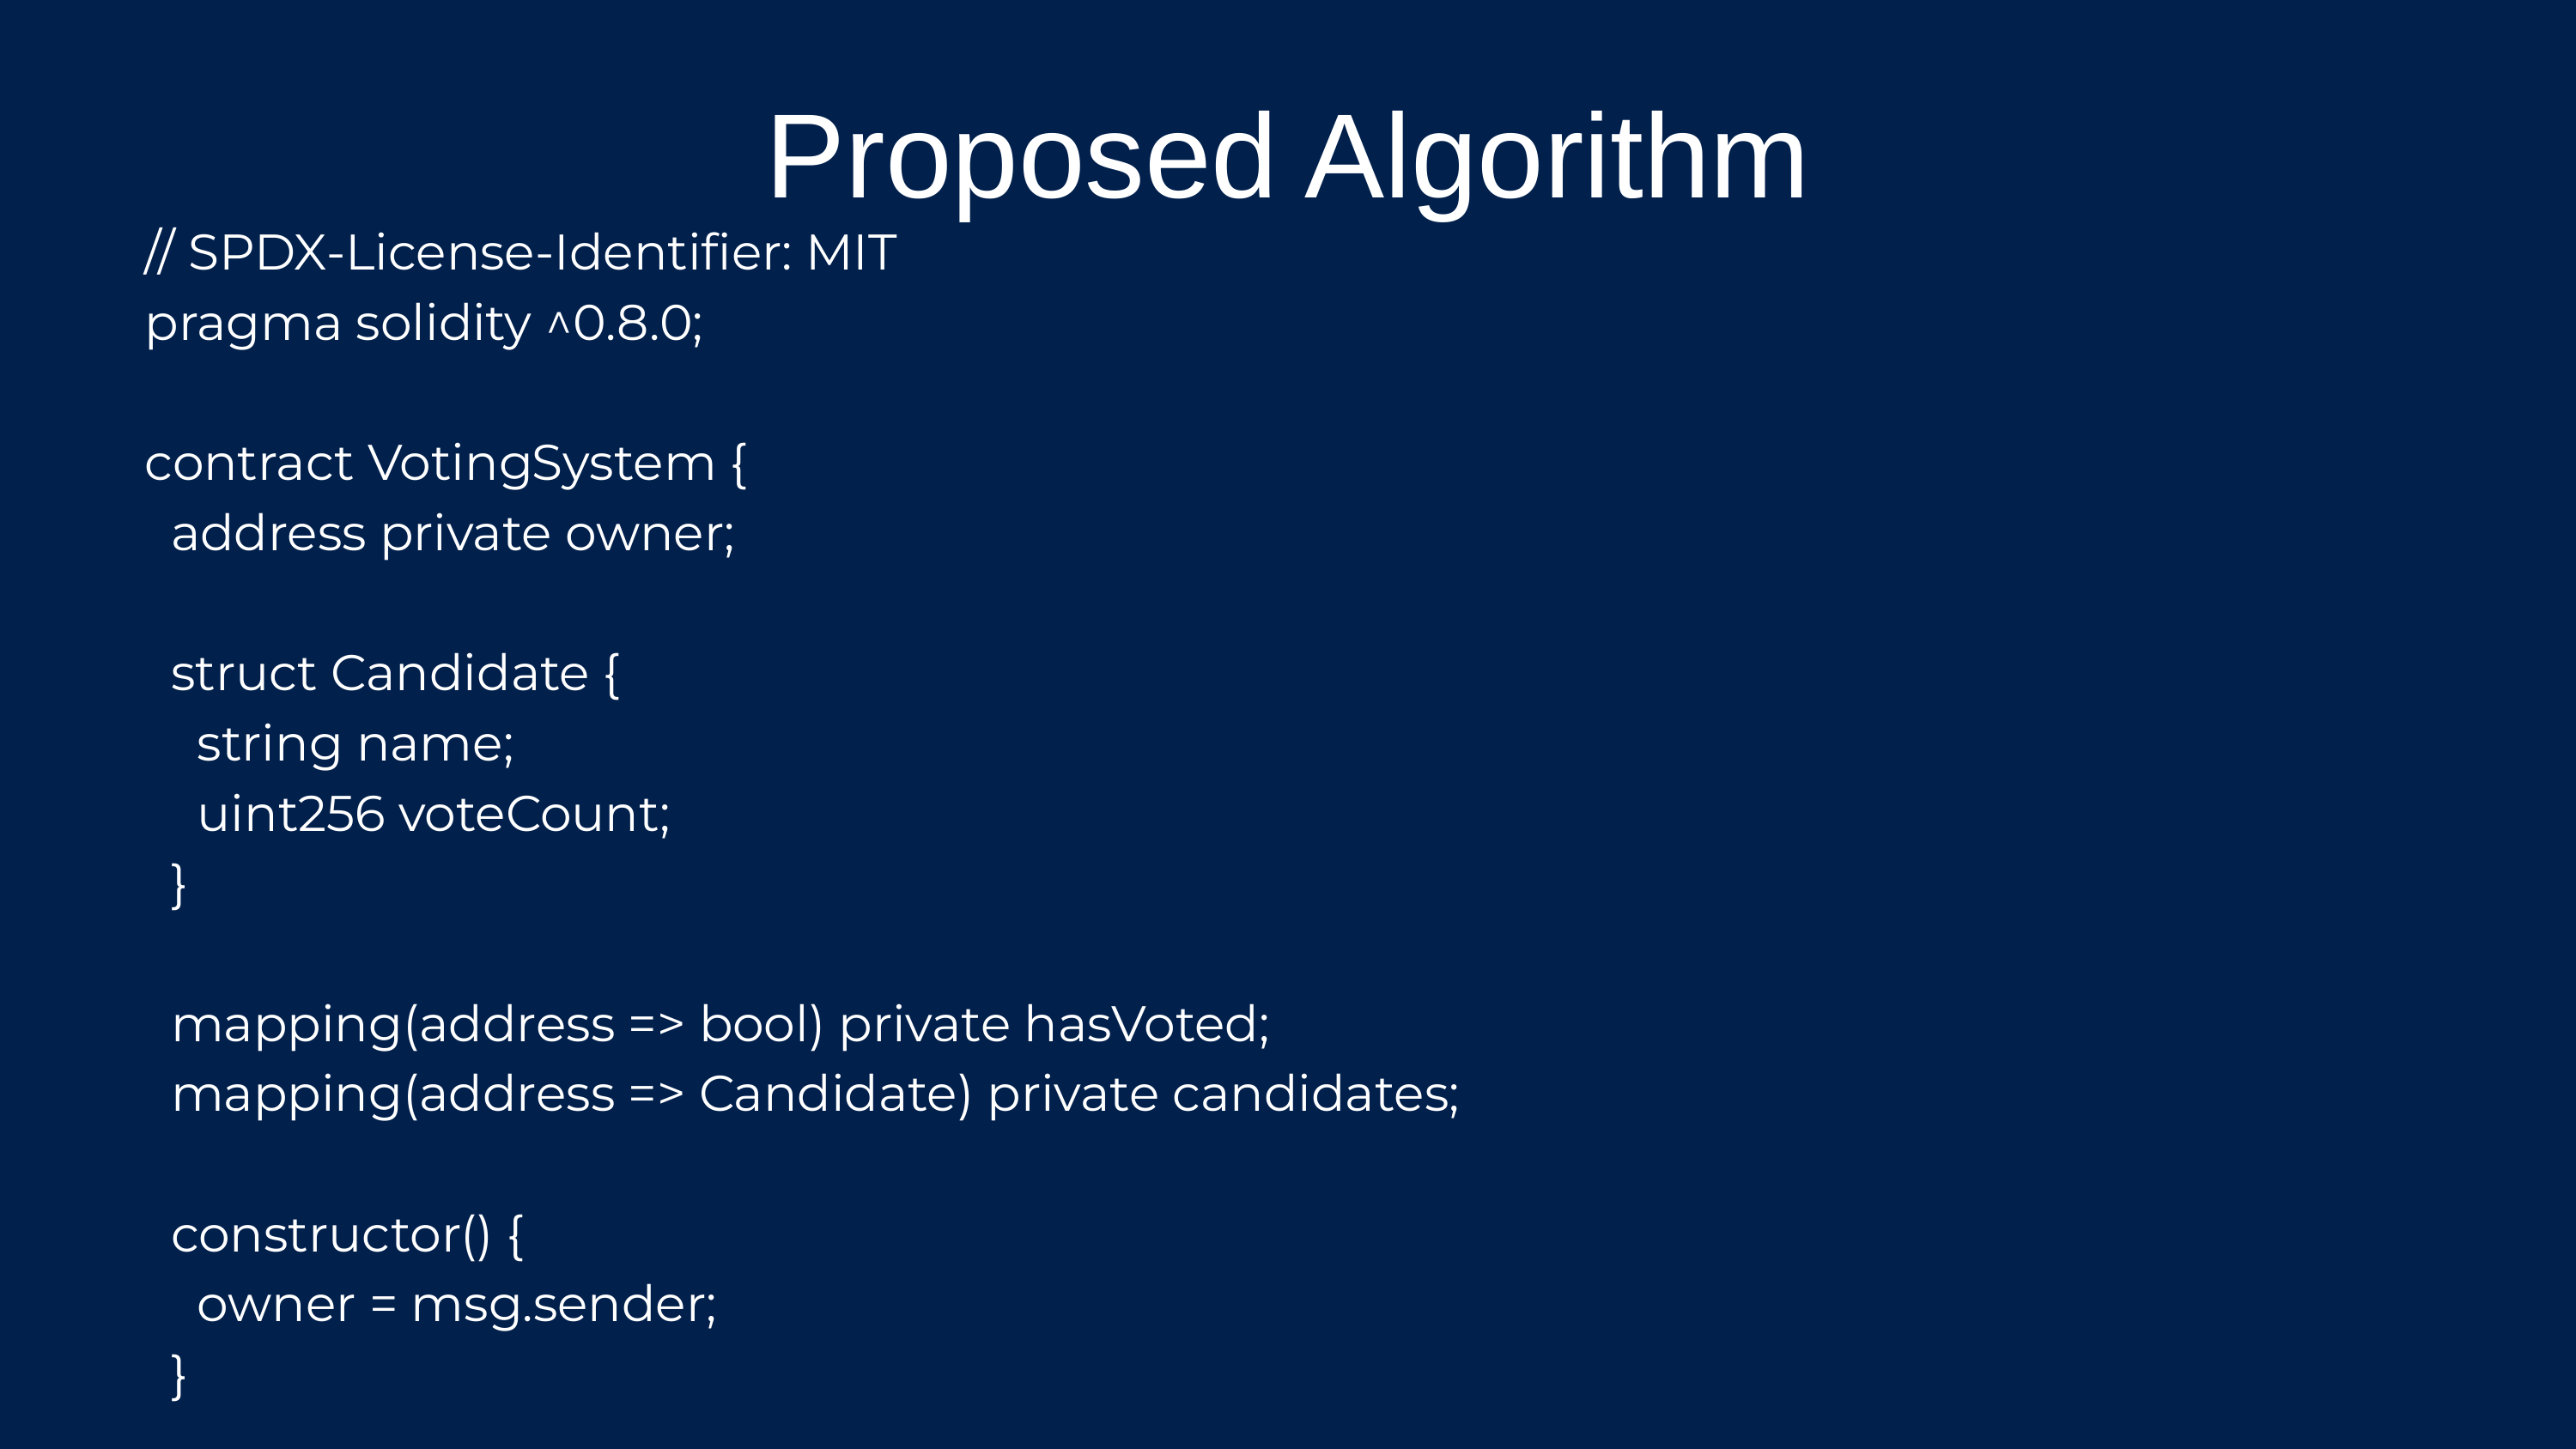

Proposed Algorithm
// SPDX-License-Identifier: MIT
pragma solidity ^0.8.0;

contract VotingSystem {
  address private owner;

  struct Candidate {
    string name;
    uint256 voteCount;
  }

  mapping(address => bool) private hasVoted;
  mapping(address => Candidate) private candidates;

  constructor() {
    owner = msg.sender;
  }